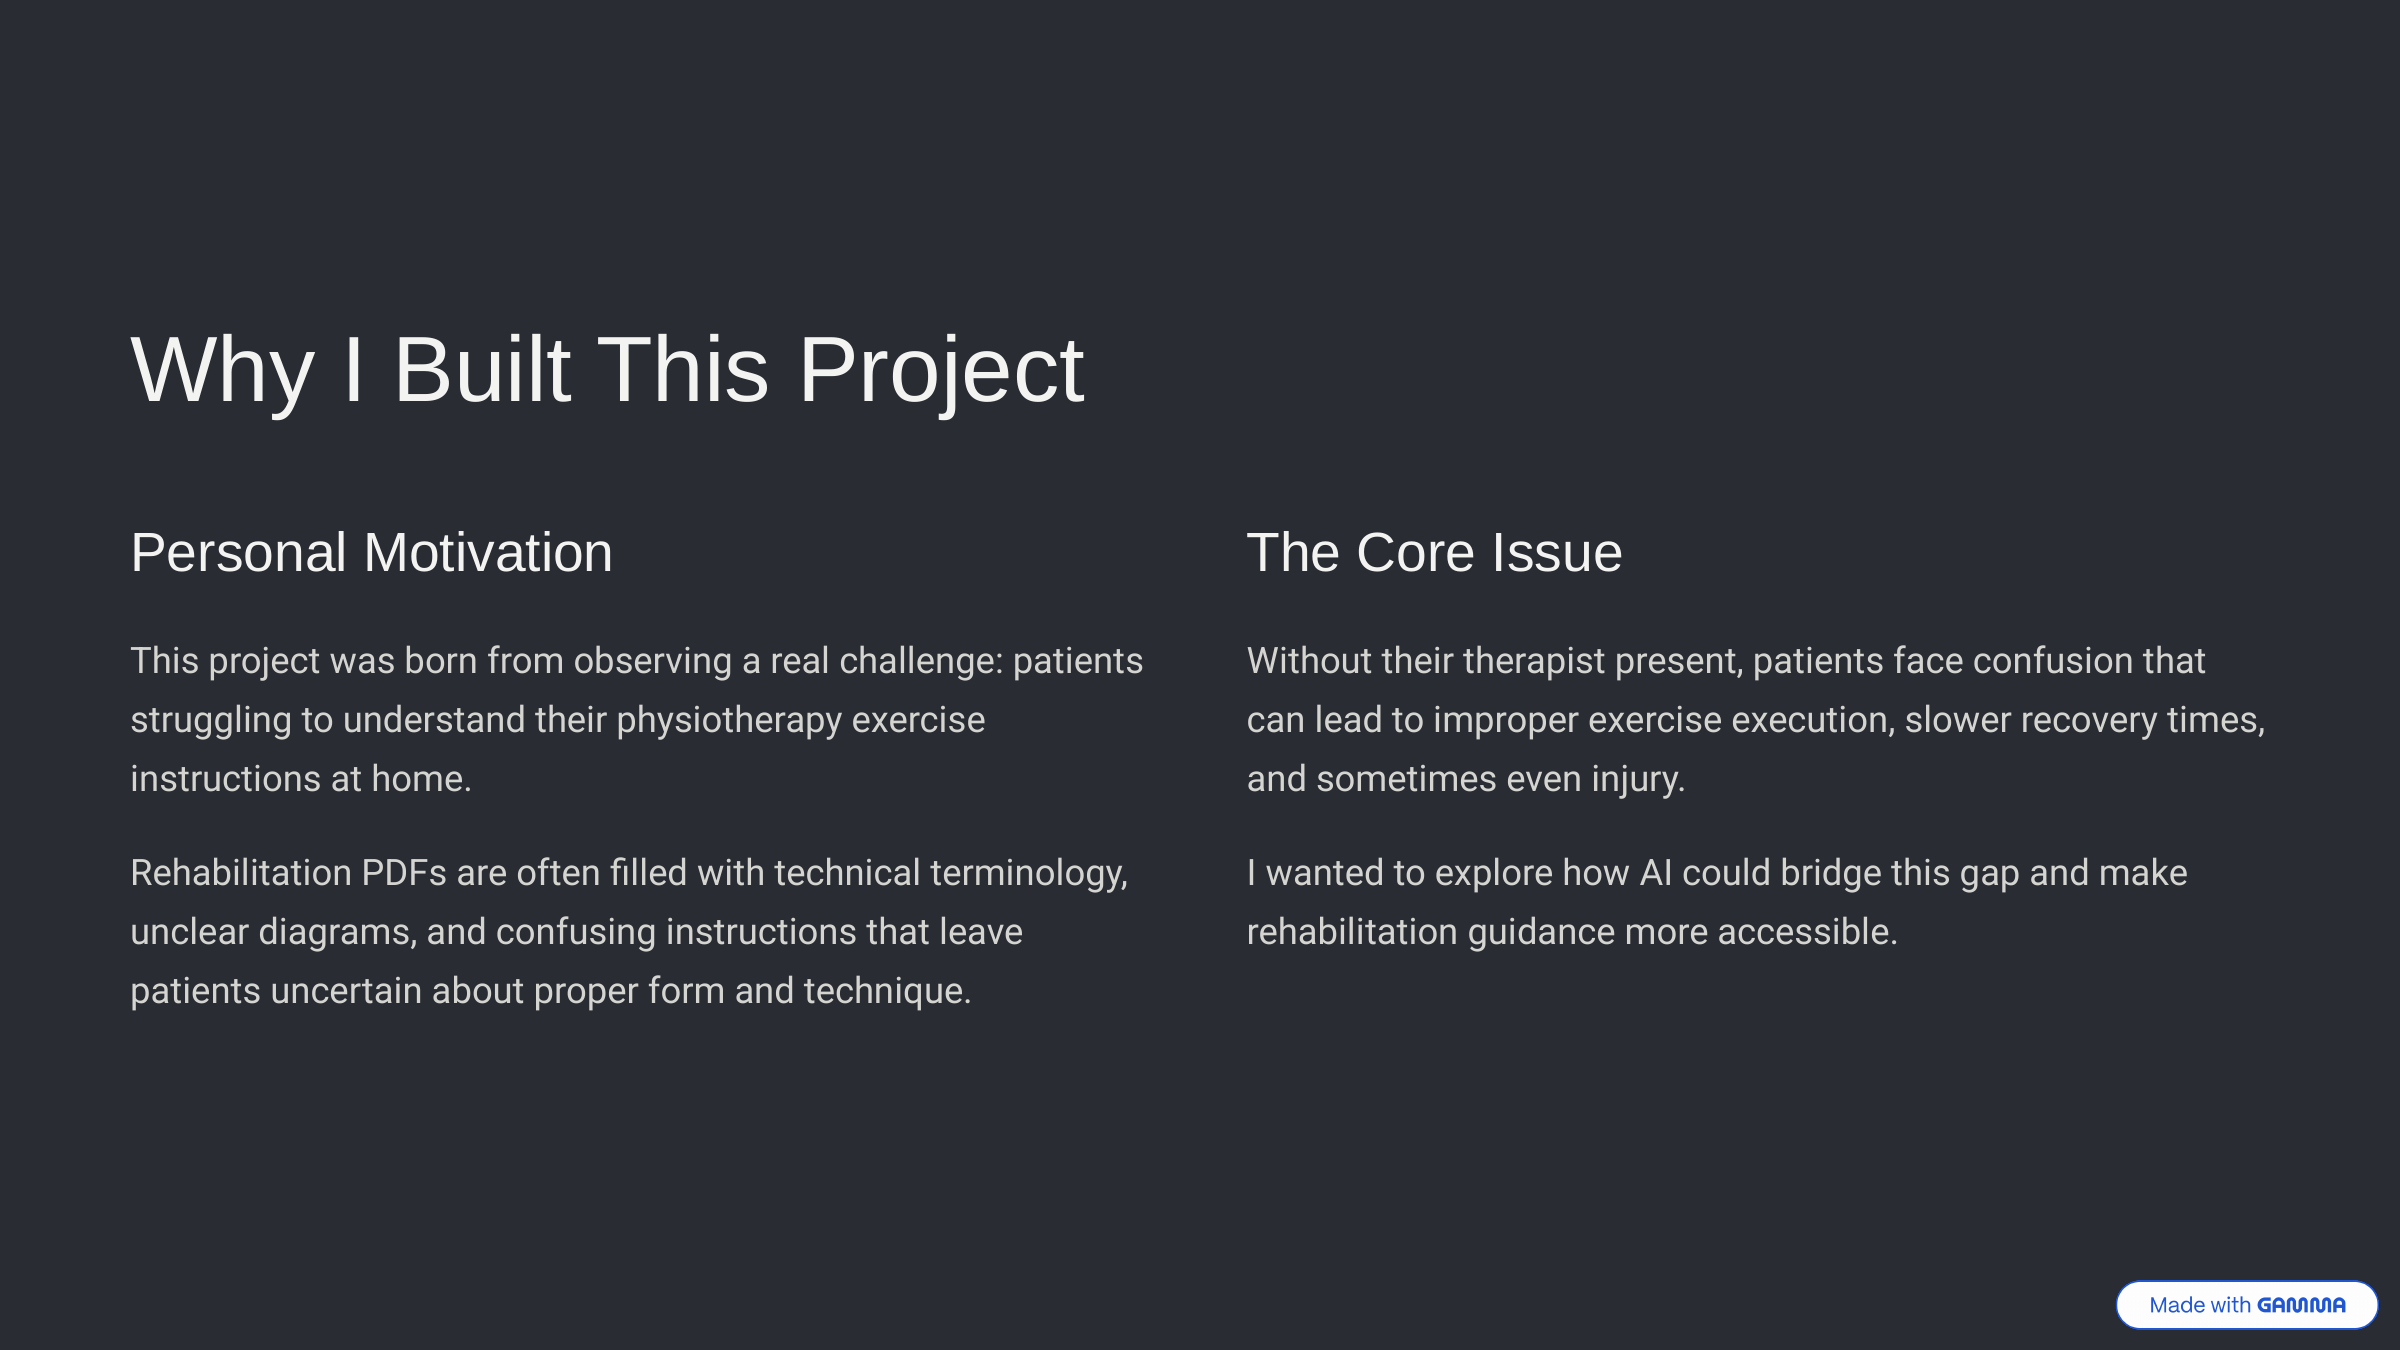

Why I Built This Project
Personal Motivation
The Core Issue
This project was born from observing a real challenge: patients struggling to understand their physiotherapy exercise instructions at home.
Without their therapist present, patients face confusion that can lead to improper exercise execution, slower recovery times, and sometimes even injury.
Rehabilitation PDFs are often filled with technical terminology, unclear diagrams, and confusing instructions that leave patients uncertain about proper form and technique.
I wanted to explore how AI could bridge this gap and make rehabilitation guidance more accessible.